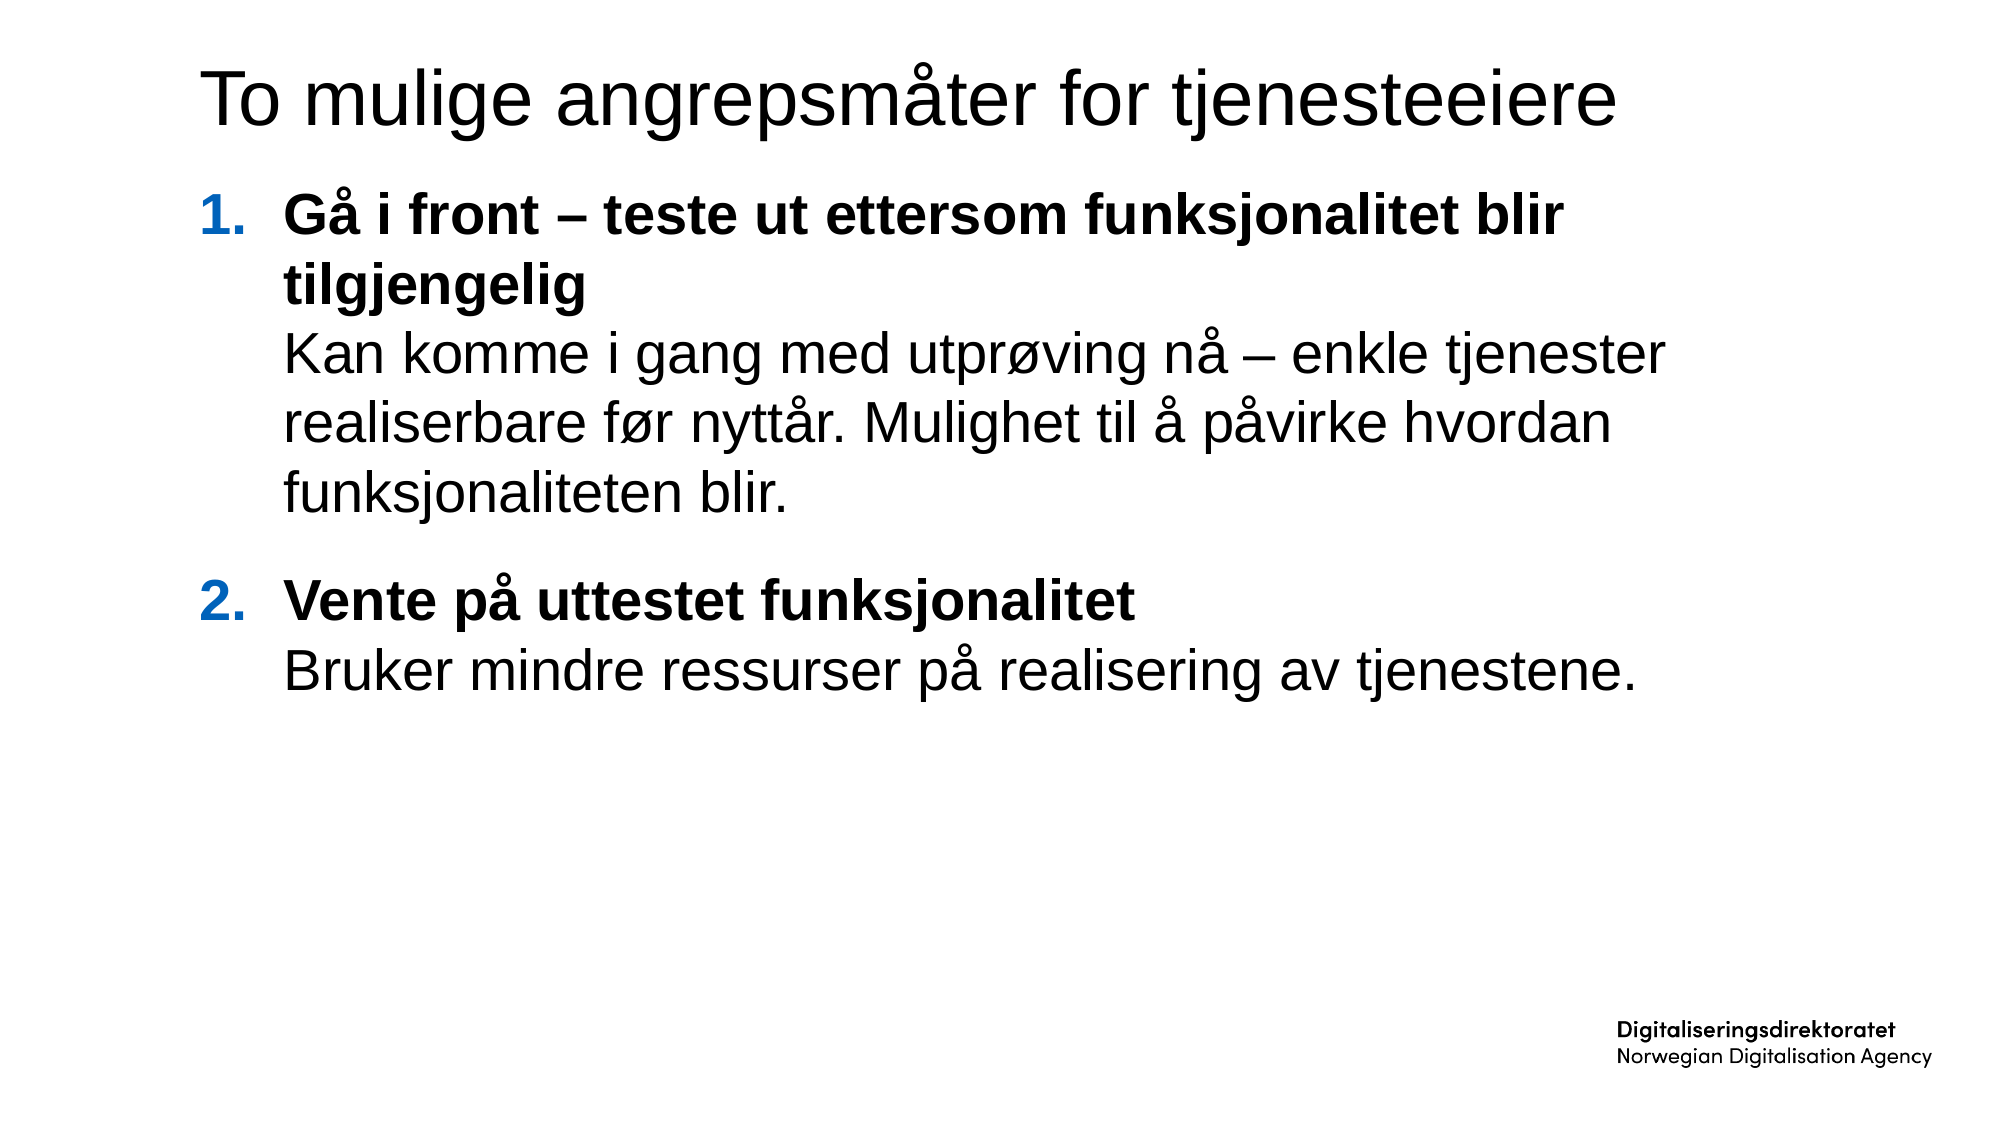

# To mulige angrepsmåter for tjenesteeiere
Gå i front – teste ut ettersom funksjonalitet blir tilgjengelig
Kan komme i gang med utprøving nå – enkle tjenester realiserbare før nyttår. Mulighet til å påvirke hvordan funksjonaliteten blir.
Vente på uttestet funksjonalitet
Bruker mindre ressurser på realisering av tjenestene.